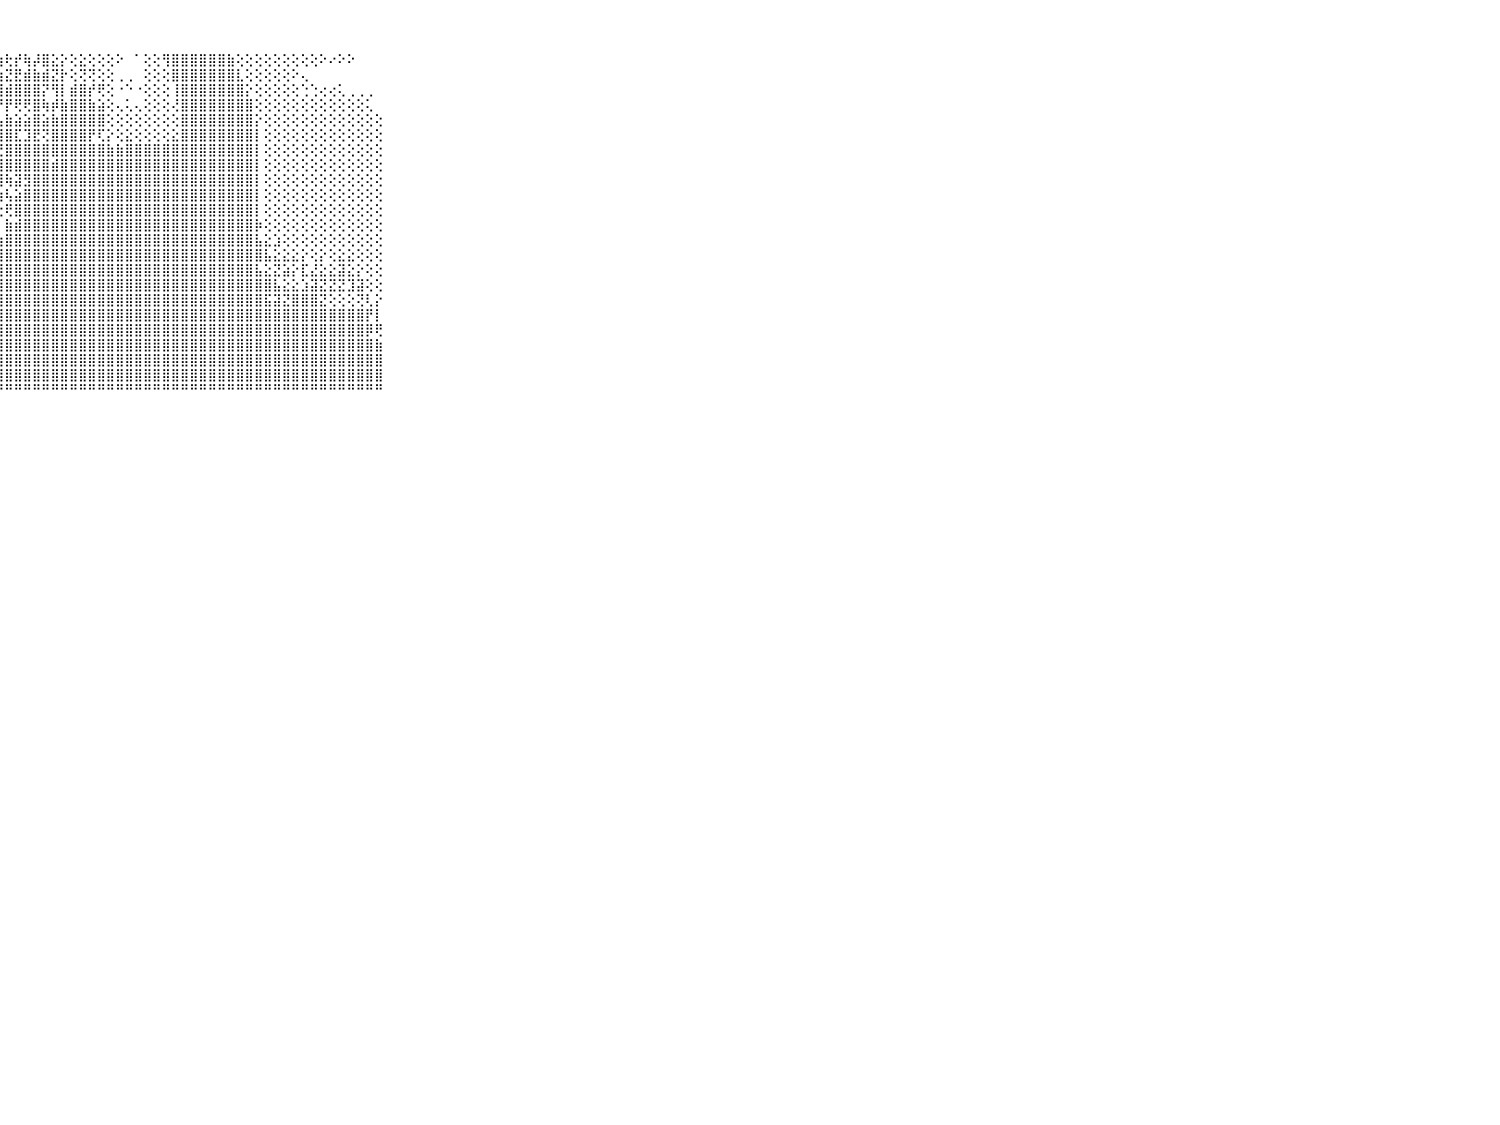

⠀⠀⠀⠀⠀⠀⠀⠀⠀⠀⠀⢿⡞⢕⡟⢻⣿⣇⢜⣿⣿⢿⢿⢿⢻⣷⣿⣷⢗⡞⢷⡼⣿⣕⡕⢕⣕⢕⢕⢕⠕⠀⠁⢕⢕⢻⣿⣿⣿⣿⣿⣿⣷⢕⢕⢕⢕⢕⢕⢕⢕⢕⠕⠔⠕⠕⠀⠀⠀⠀⠀⠀⠀⠀⠀⠀⠀⠀⠀⠀⠀
⠀⠀⠀⠀⠀⠀⠀⠀⠀⠀⠀⢜⢻⣿⣿⣿⣿⢿⢷⢾⢿⣯⣿⣷⣾⣿⣿⣵⣝⣟⣾⣷⣾⣝⡗⢕⢝⢝⢕⢕⢀⢀⠀⢕⢕⢕⣿⣿⣿⣿⣿⣿⣿⣇⢕⢕⢕⢕⢕⠕⢄⠀⠀⠀⠀⠀⠀⠀⠀⠀⠀⠀⠀⠀⠀⠀⠀⠀⠀⠀⠀
⠀⠀⠀⠀⠀⠀⠀⠀⠀⠀⠀⢕⣼⣿⣧⣾⣿⣷⣿⣿⣿⣿⣏⣷⢕⢜⢿⣿⣾⣿⣿⣿⡝⢻⡇⣾⣿⡞⢟⢕⠐⠑⠐⢕⢕⢕⢸⣿⣿⣿⣿⣿⣿⣿⡕⢕⢕⢕⢕⢕⢑⢑⢔⢔⢅⢀⢀⢀⠀⠀⠀⠀⠀⠀⠀⠀⠀⠀⠀⠀⠀
⠀⠀⠀⠀⠀⠀⠀⠀⠀⠀⠀⢕⢝⢝⢝⣿⡝⢟⢟⢟⢟⣿⢻⢻⡟⢿⢿⡟⡟⢟⢟⣿⢷⡾⣷⣿⣿⣷⣵⢕⢄⢅⢄⢕⢕⢕⢜⣿⣿⣿⣿⣿⣿⣿⣿⢕⢕⢕⢕⢕⢕⢕⢕⢕⢕⢕⢕⢅⠀⠀⠀⠀⠀⠀⠀⠀⠀⠀⠀⠀⠀
⠀⠀⠀⠀⠀⠀⠀⠀⠀⠀⠀⢕⢺⢷⣿⣿⣷⣾⣿⣿⣿⣷⣾⣿⣧⣵⣼⣧⣷⣵⣵⣿⣵⣷⣿⣿⣿⣿⣿⢕⢕⢕⢕⢕⢕⢕⢕⣿⣿⣿⣿⣿⣿⣿⣿⡕⢕⢕⢕⢕⢕⢕⢕⢕⢕⢕⢕⢕⢕⠀⠀⠀⠀⠀⠀⠀⠀⠀⠀⠀⠀
⠀⠀⠀⠀⠀⠀⠀⠀⠀⠀⠀⣕⣵⣵⣿⣿⣿⣿⣯⣽⣿⣕⣱⡇⣕⣿⣿⣿⣿⣏⣹⣟⢝⣿⣿⣿⣿⡟⢏⡕⢕⣕⢕⢕⢕⢕⣕⣿⣿⣿⣿⣿⣿⣿⣿⡇⢕⢕⢕⢕⢕⢕⢕⢕⢕⢕⢕⢕⢕⠀⠀⠀⠀⠀⠀⠀⠀⠀⠀⠀⠀
⠀⠀⠀⠀⠀⠀⠀⠀⠀⠀⠀⢜⢝⣟⢝⣿⣿⣿⣿⣿⣿⣿⣿⣿⣿⢿⢿⣟⣿⣿⣿⣿⣿⣿⣿⣿⣿⣿⣿⣷⣷⣿⣿⣿⣿⣿⣿⣿⣿⣿⣿⣿⣿⣿⣿⡇⢕⢕⢕⢕⢕⢕⢕⢕⢕⢕⢕⢕⢕⠀⠀⠀⠀⠀⠀⠀⠀⠀⠀⠀⠀
⠀⠀⠀⠀⠀⠀⠀⠀⠀⠀⠀⣷⣷⣿⣿⣿⣿⣿⣿⡿⢟⠟⢷⢷⣿⣷⣿⣾⣿⣿⣿⣿⣿⣾⣿⣿⣿⣿⣿⣿⣿⣿⣿⣿⣿⣿⣿⣿⣿⣿⣿⣿⣿⣿⣿⡇⢕⢕⢕⢕⢕⢕⢕⢕⢕⢕⢕⢕⢕⠀⠀⠀⠀⠀⠀⠀⠀⠀⠀⠀⠀
⠀⠀⠀⠀⠀⠀⠀⠀⠀⠀⠀⣾⣿⣿⣿⡿⠙⠁⠁⠁⢅⢰⡔⢅⢜⣿⡟⢿⢷⣽⣻⣿⣿⣿⣿⣿⣿⣿⣿⣿⣿⣿⣿⣿⣿⣿⣿⣿⣿⣿⣿⣿⣿⣿⣿⡇⢕⢕⢕⢕⢕⢕⢕⢕⢕⢕⢕⢕⢕⠀⠀⠀⠀⠀⠀⠀⠀⠀⠀⠀⠀
⠀⠀⠀⠀⠀⠀⠀⠀⠀⠀⠀⢝⢿⢏⠕⢅⢀⢐⢔⢄⡱⢷⢝⠗⠟⢇⢟⢷⢧⣵⣿⣿⣿⣿⣿⣿⣿⣿⣿⣿⣿⣿⣿⣿⣿⣿⣿⣿⣿⣿⣿⣿⣿⣿⣿⡇⢕⢕⢕⢕⢕⢕⢕⢕⢕⢕⢕⢕⢕⠀⠀⠀⠀⠀⠀⠀⠀⠀⠀⠀⠀
⠀⠀⠀⠀⠀⠀⠀⠀⠀⠀⠀⣷⢕⢕⢕⢕⢼⡷⣕⢌⢕⢕⢔⢔⢔⢕⡕⢕⢟⣿⣿⣿⣿⣿⣿⣿⣿⣿⣿⣿⣿⣿⣿⣿⣿⣿⣿⣿⣿⣿⣿⣿⣿⣿⣿⡇⢕⢕⢕⢕⢕⢕⢕⢕⢕⢕⢕⢕⢕⠀⠀⠀⠀⠀⠀⠀⠀⠀⠀⠀⠀
⠀⠀⠀⠀⠀⠀⠀⠀⠀⠀⠀⢕⢕⢝⢱⣵⣇⣕⣕⣕⣜⣕⢕⢕⢕⢱⢼⡇⣷⣾⣿⣿⣿⣿⣿⣿⣿⣿⣿⣿⣿⣿⣿⣿⣿⣿⣿⣿⣿⣿⣿⣿⣿⣿⣿⡷⢕⢕⢕⢕⢕⢕⢕⢕⢕⢕⢕⢕⢕⠀⠀⠀⠀⠀⠀⠀⠀⠀⠀⠀⠀
⠀⠀⠀⠀⠀⠀⠀⠀⠀⠀⠀⢝⢕⢕⢕⣿⣿⣿⣿⣿⣿⣿⣿⣷⣷⣷⣷⣷⣿⣿⣿⣿⣿⣿⣿⣿⣿⣿⣿⣿⣿⣿⣿⣿⣿⣿⣿⣿⣿⣿⣿⣿⣿⣿⣿⣧⣕⣱⢕⢕⢕⢕⢕⢕⢕⢕⢕⢕⢕⠀⠀⠀⠀⠀⠀⠀⠀⠀⠀⠀⠀
⠀⠀⠀⠀⠀⠀⠀⠀⠀⠀⠀⢕⢕⢕⣼⣿⣿⣿⣿⣿⣿⣿⣿⣿⣿⣿⣿⣿⣿⣿⣿⣿⣿⣿⣿⣿⣿⣿⣿⣿⣿⣿⣿⣿⣿⣿⣿⣿⣿⣿⣿⣿⣿⣿⣿⣿⣧⣕⣕⣕⡕⢕⡕⢕⣕⣕⢕⢕⢕⠀⠀⠀⠀⠀⠀⠀⠀⠀⠀⠀⠀
⠀⠀⠀⠀⠀⠀⠀⠀⠀⠀⠀⢕⢕⢱⣿⣿⣿⣿⣿⣿⣿⣿⣿⣿⣿⣿⣿⣿⣿⣿⣿⣿⣿⣿⣿⣿⣿⣿⣿⣿⣿⣿⣿⣿⣿⣿⣿⣿⣿⣿⣿⣿⣿⣿⣿⣧⣕⣝⣵⡕⣏⣜⣕⣕⣽⣕⡕⢕⢕⠀⠀⠀⠀⠀⠀⠀⠀⠀⠀⠀⠀
⠀⠀⠀⠀⠀⠀⠀⠀⠀⠀⠀⢕⢕⣼⣿⣿⣿⣿⣿⣿⣿⣿⣿⣿⣿⣿⣿⣿⣿⣿⣿⣿⣿⣿⣿⣿⣿⣿⣿⣿⣿⣿⣿⣿⣿⣿⣿⣿⣿⣿⣿⣿⣿⣿⣿⣿⣿⣧⣕⣕⣱⣽⣝⣝⣝⣹⣽⢕⢕⠀⠀⠀⠀⠀⠀⠀⠀⠀⠀⠀⠀
⠀⠀⠀⠀⠀⠀⠀⠀⠀⠀⠀⣕⢕⣿⣿⣿⣿⣿⡻⣻⣿⣿⣿⣿⣿⣿⣿⣿⣿⣿⣿⣿⣿⣿⣿⣿⣿⣿⣿⣿⣿⣿⣿⣿⣿⣿⣿⣿⣿⣿⣿⣿⣿⣿⣿⣿⣯⣽⣝⣿⣿⣿⣝⢕⢕⢕⢝⢇⡕⠀⠀⠀⠀⠀⠀⠀⠀⠀⠀⠀⠀
⠀⠀⠀⠀⠀⠀⠀⠀⠀⠀⠀⣿⣿⣿⣿⣿⣿⣿⣿⣿⣿⣿⣿⣿⣿⣿⣯⣽⣿⣿⣿⣿⣿⣿⣿⣿⣿⣿⣿⣿⣿⣿⣿⣿⣿⣿⣿⣿⣿⣿⣿⣿⣿⣿⣿⣿⣿⣿⣿⣿⣿⣿⣿⣿⣿⣿⣿⡟⡇⠀⠀⠀⠀⠀⠀⠀⠀⠀⠀⠀⠀
⠀⠀⠀⠀⠀⠀⠀⠀⠀⠀⠀⣿⣿⣿⣿⣿⣿⣿⣿⣿⣿⣿⣿⣿⣿⣿⣿⣿⣿⣿⣿⣿⣿⣿⣿⣿⣿⣿⣿⣿⣿⣿⣿⣿⣿⣿⣿⣿⣿⣿⣿⣿⣿⣿⣿⣿⣿⣿⣿⣿⣿⣿⣿⣿⣿⣿⣿⡿⢟⠀⠀⠀⠀⠀⠀⠀⠀⠀⠀⠀⠀
⠀⠀⠀⠀⠀⠀⠀⠀⠀⠀⠀⣿⣿⣿⣿⣿⣿⣿⣿⣿⣿⣿⣿⡿⢿⣿⣿⣿⣿⣿⣿⣿⣿⣿⣿⣿⣿⣿⣿⣿⣿⣿⣿⣿⣿⣿⣿⣿⣿⣿⣿⣿⣿⣿⣿⣿⣿⣿⣿⣿⣿⣿⣿⣿⣿⣿⣿⣿⣷⠀⠀⠀⠀⠀⠀⠀⠀⠀⠀⠀⠀
⠀⠀⠀⠀⠀⠀⠀⠀⠀⠀⠀⣿⣿⣿⣿⣿⣿⣿⣿⣿⣿⣿⣿⣷⣿⣿⣿⣿⣿⣿⣿⣿⣿⣿⣿⣿⣿⣿⣿⣿⣿⣿⣿⣿⣿⣿⣿⣿⣿⣿⣿⣿⣿⣿⣿⣿⣿⣿⣿⣿⣿⣿⣿⣿⣿⣿⣿⣿⣿⠀⠀⠀⠀⠀⠀⠀⠀⠀⠀⠀⠀
⠀⠀⠀⠀⠀⠀⠀⠀⠀⠀⠀⣿⣿⣿⣿⣿⣿⣿⣿⣟⣿⣿⣿⣟⣿⣿⣿⣿⣿⣿⣿⣿⣿⣿⣿⣿⣿⣿⣿⣿⣿⣿⣿⣿⣿⣿⣿⣿⣿⣿⣿⣿⣿⣿⣿⣿⣿⣿⣿⣿⣿⣿⣿⣿⣿⣿⣿⣿⣿⠀⠀⠀⠀⠀⠀⠀⠀⠀⠀⠀⠀
⠀⠀⠀⠀⠀⠀⠀⠀⠀⠀⠀⠋⠙⠛⠛⠛⠛⠛⠛⠛⠛⠛⠛⠛⠛⠛⠛⠛⠛⠛⠛⠛⠛⠛⠛⠛⠛⠛⠛⠛⠛⠛⠛⠛⠛⠛⠛⠛⠛⠛⠛⠛⠛⠛⠛⠛⠛⠛⠛⠛⠛⠛⠛⠛⠛⠛⠛⠛⠛⠀⠀⠀⠀⠀⠀⠀⠀⠀⠀⠀⠀